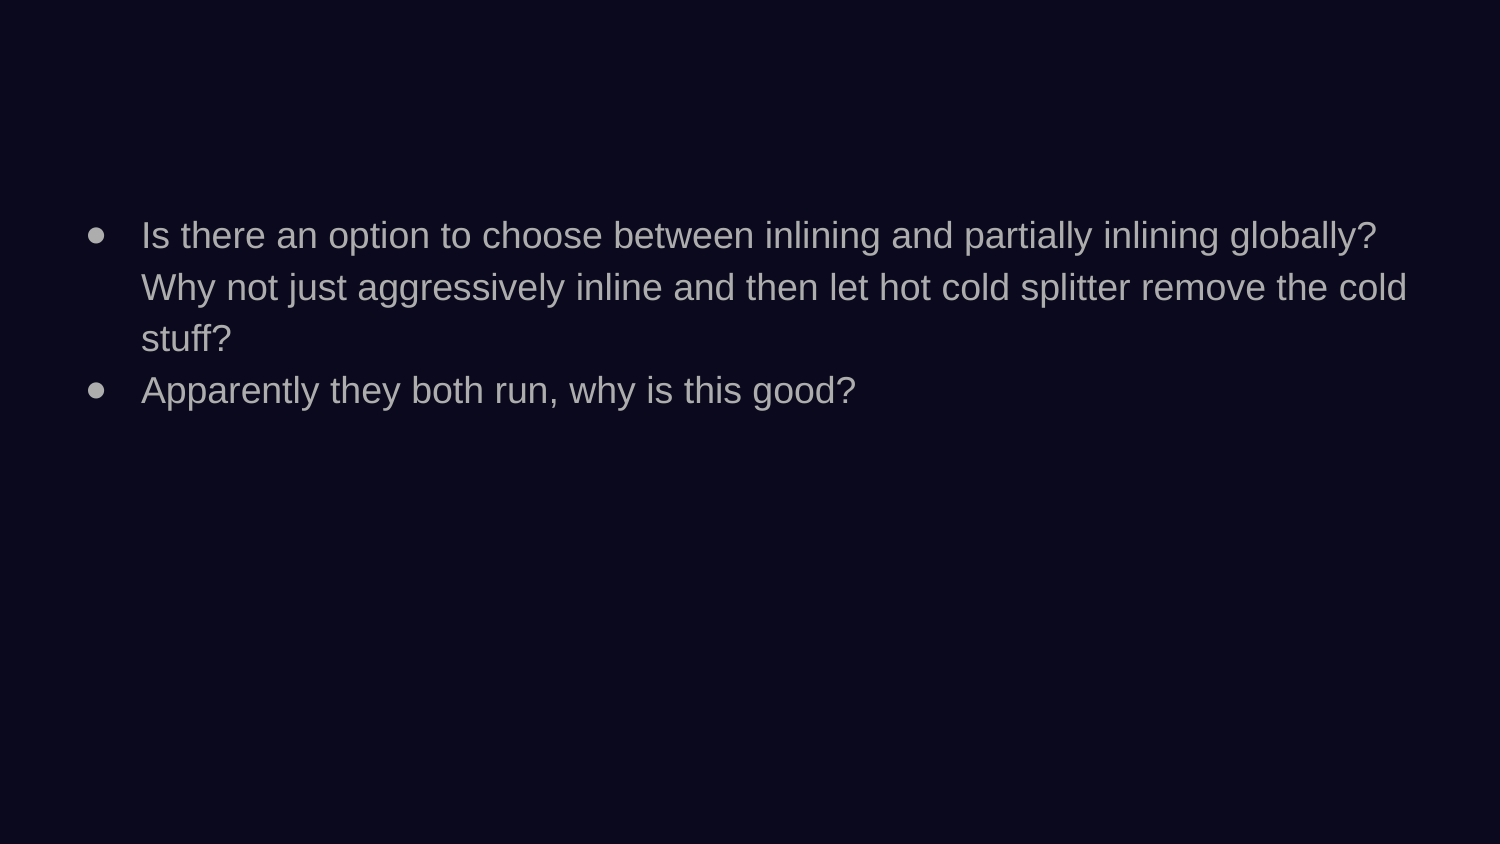

#
Is there an option to choose between inlining and partially inlining globally? Why not just aggressively inline and then let hot cold splitter remove the cold stuff?
Apparently they both run, why is this good?